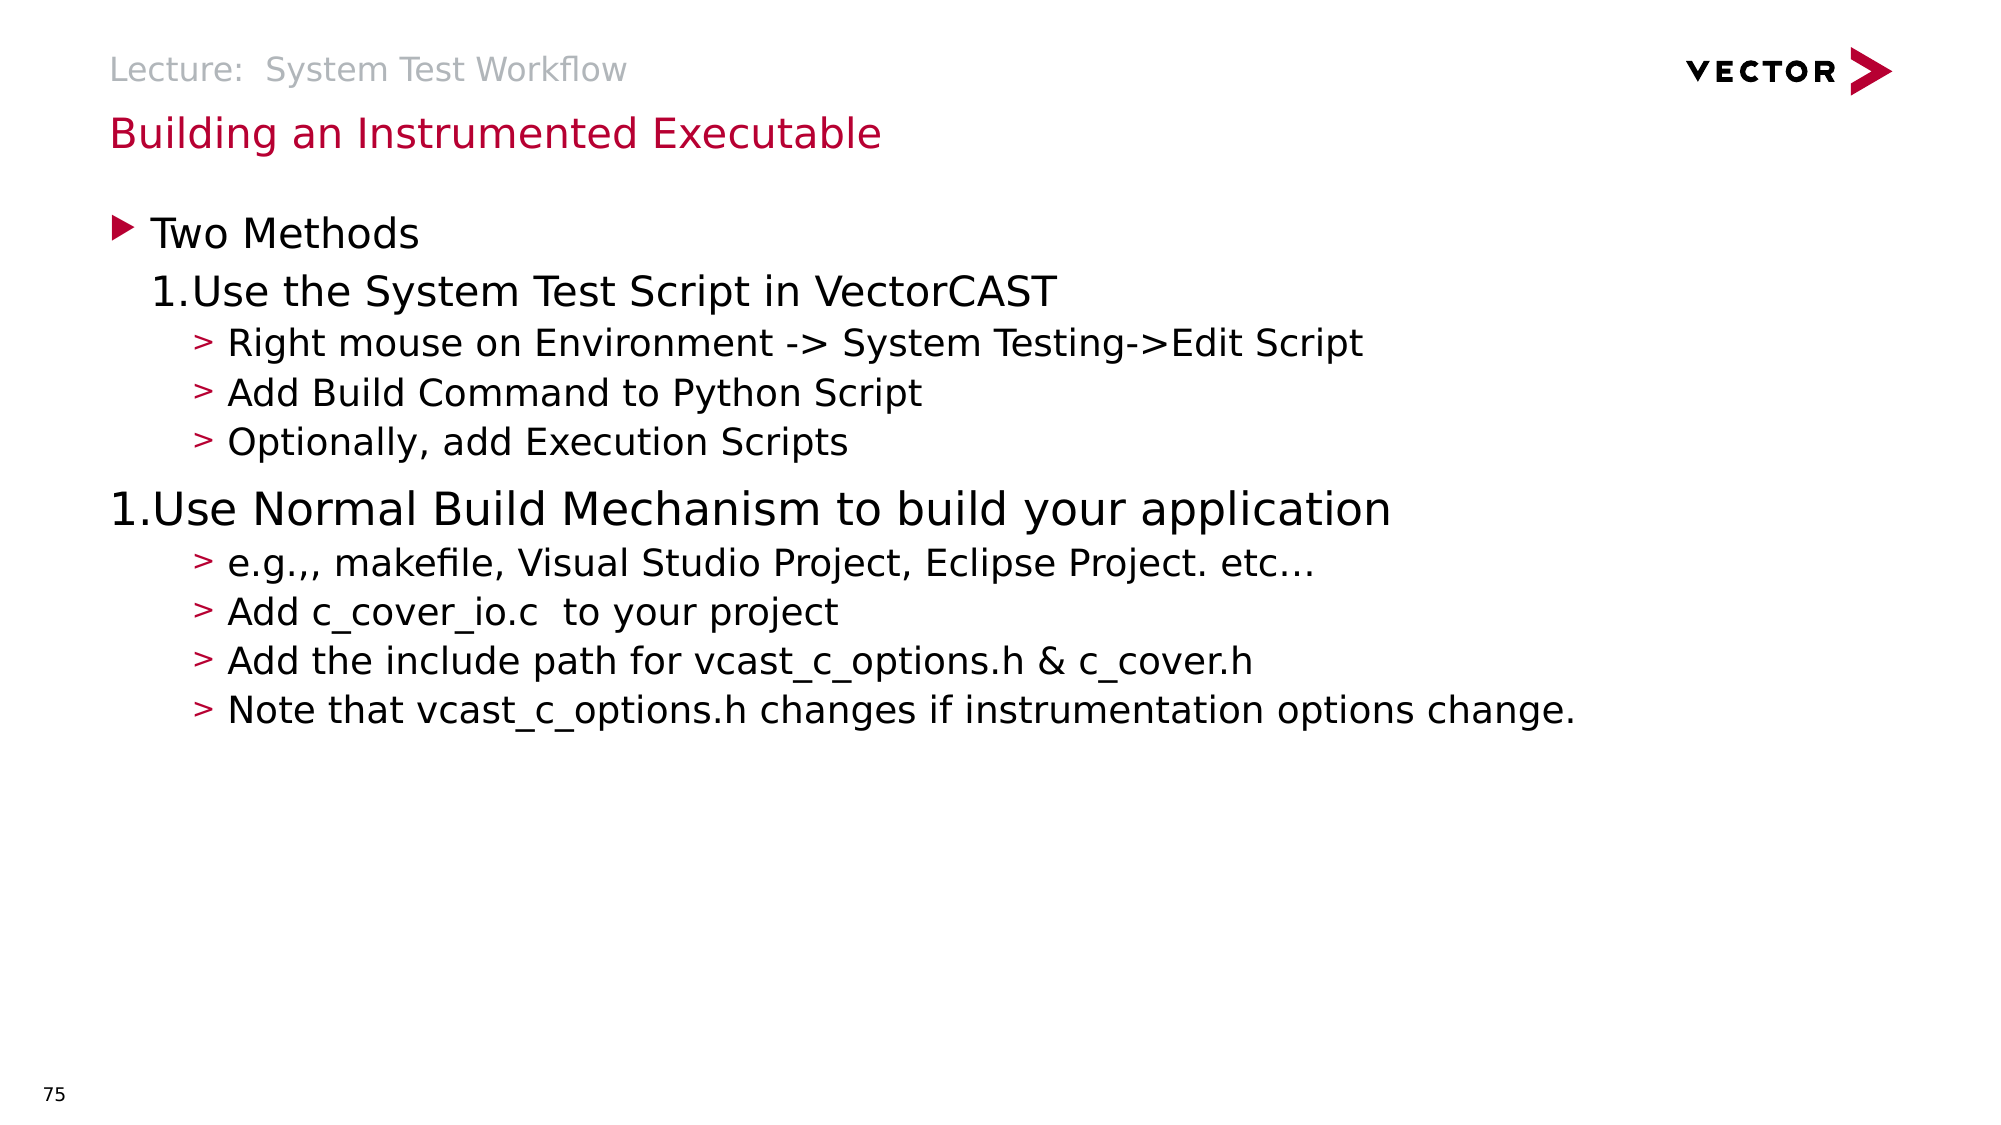

# Lecture:  System Test Workflow
Building an Instrumented Executable
Two Methods
Use the System Test Script in VectorCAST
Right mouse on Environment -> System Testing->Edit Script
Add Build Command to Python Script
Optionally, add Execution Scripts
Use Normal Build Mechanism to build your application
e.g.,, makefile, Visual Studio Project, Eclipse Project. etc…
Add c_cover_io.c  to your project
Add the include path for vcast_c_options.h & c_cover.h
Note that vcast_c_options.h changes if instrumentation options change.